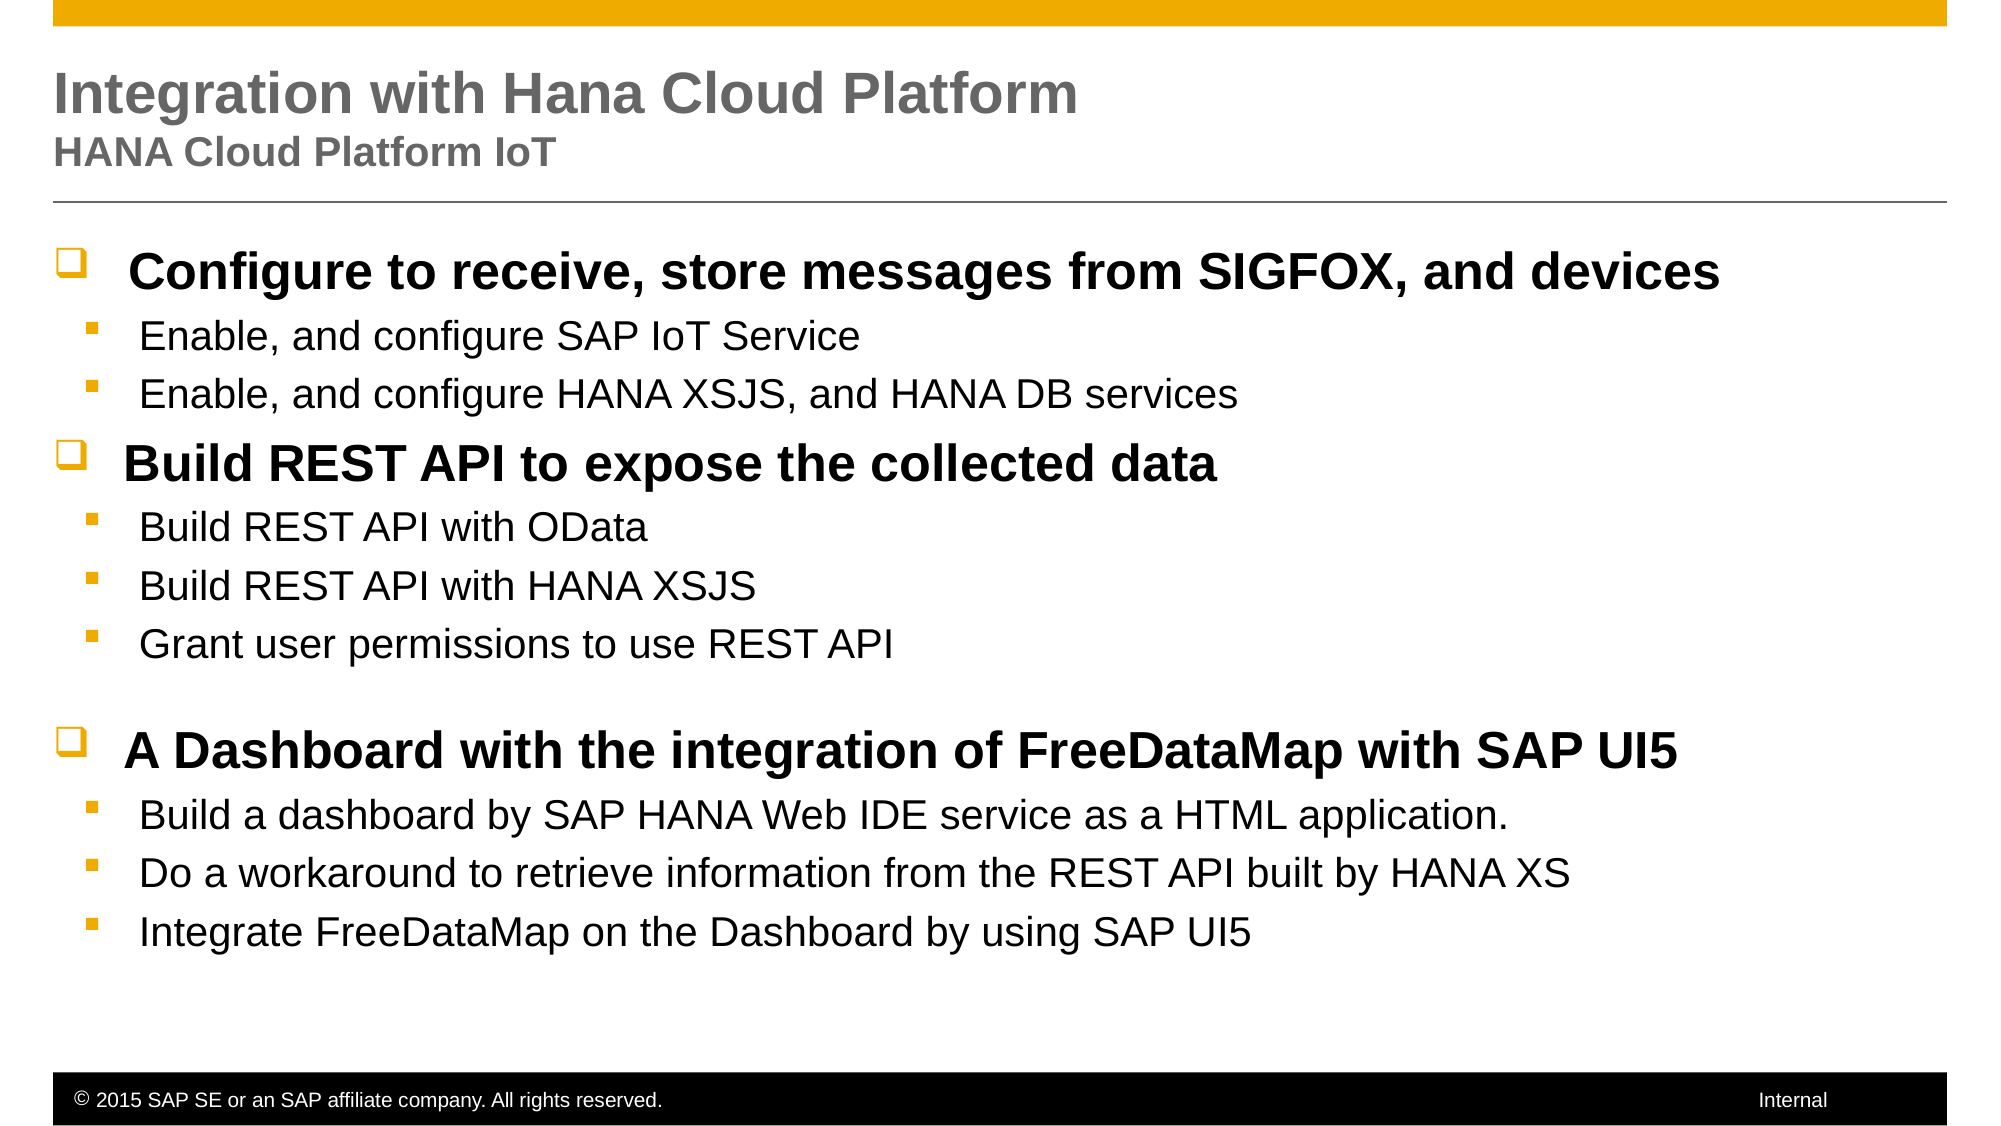

# Integration with Hana Cloud Platform HANA Cloud Platform IoT
Configure to receive, store messages from SIGFOX, and devices
Enable, and configure SAP IoT Service
Enable, and configure HANA XSJS, and HANA DB services
 Build REST API to expose the collected data
Build REST API with OData
Build REST API with HANA XSJS
Grant user permissions to use REST API
 A Dashboard with the integration of FreeDataMap with SAP UI5
Build a dashboard by SAP HANA Web IDE service as a HTML application.
Do a workaround to retrieve information from the REST API built by HANA XS
Integrate FreeDataMap on the Dashboard by using SAP UI5